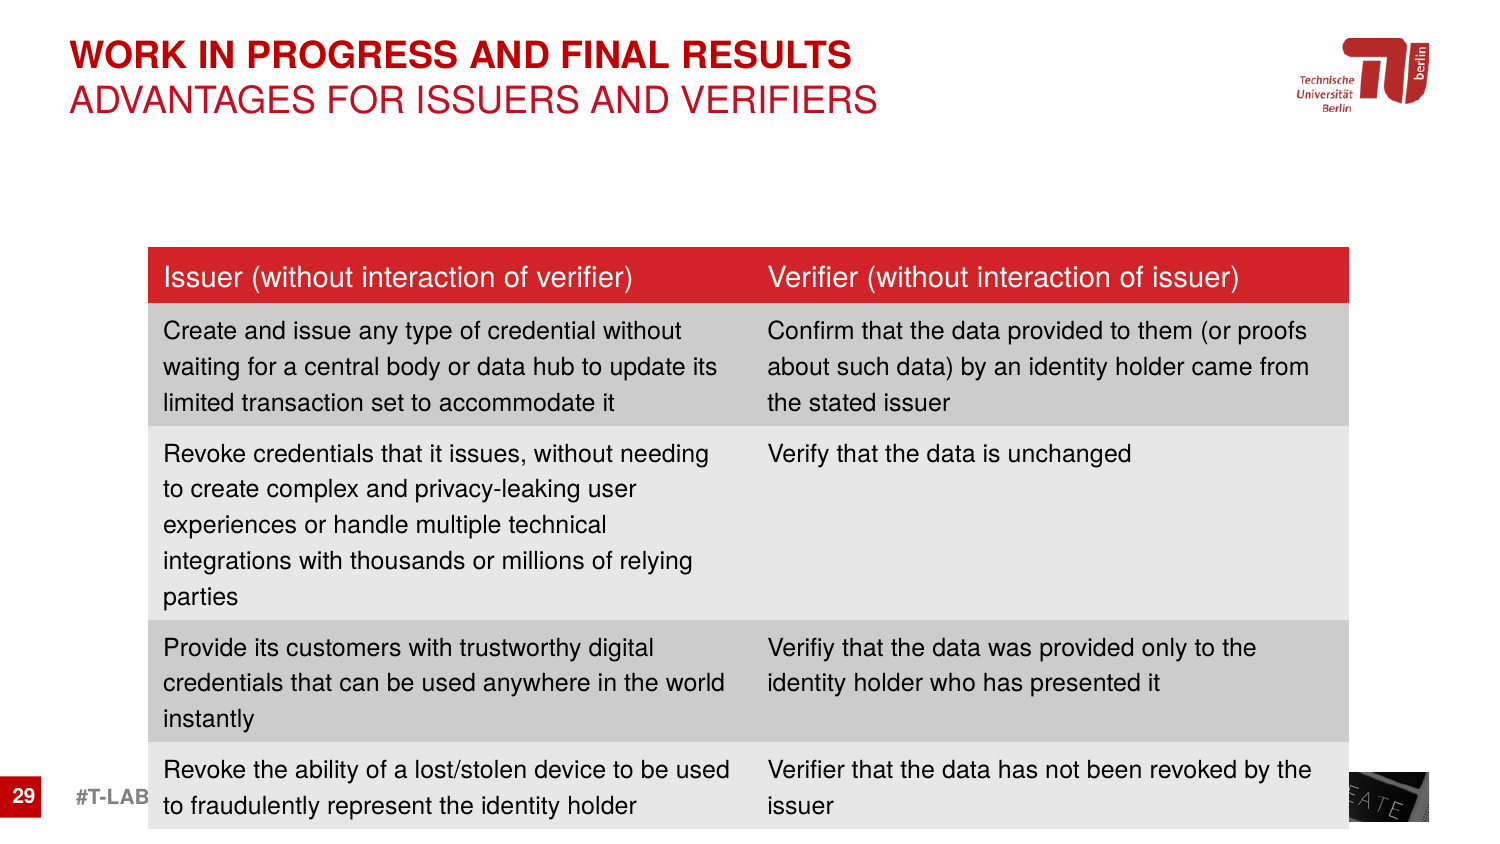

Work in Progress and Final Results
Advantages for Issuers and verifiers
| Issuer (without interaction of verifier) | Verifier (without interaction of issuer) |
| --- | --- |
| Create and issue any type of credential without waiting for a central body or data hub to update its limited transaction set to accommodate it | Confirm that the data provided to them (or proofs about such data) by an identity holder came from the stated issuer |
| Revoke credentials that it issues, without needing to create complex and privacy-leaking user experiences or handle multiple technical integrations with thousands or millions of relying parties | Verify that the data is unchanged |
| Provide its customers with trustworthy digital credentials that can be used anywhere in the world instantly | Verifiy that the data was provided only to the identity holder who has presented it |
| Revoke the ability of a lost/stolen device to be used to fraudulently represent the identity holder | Verifier that the data has not been revoked by the issuer |